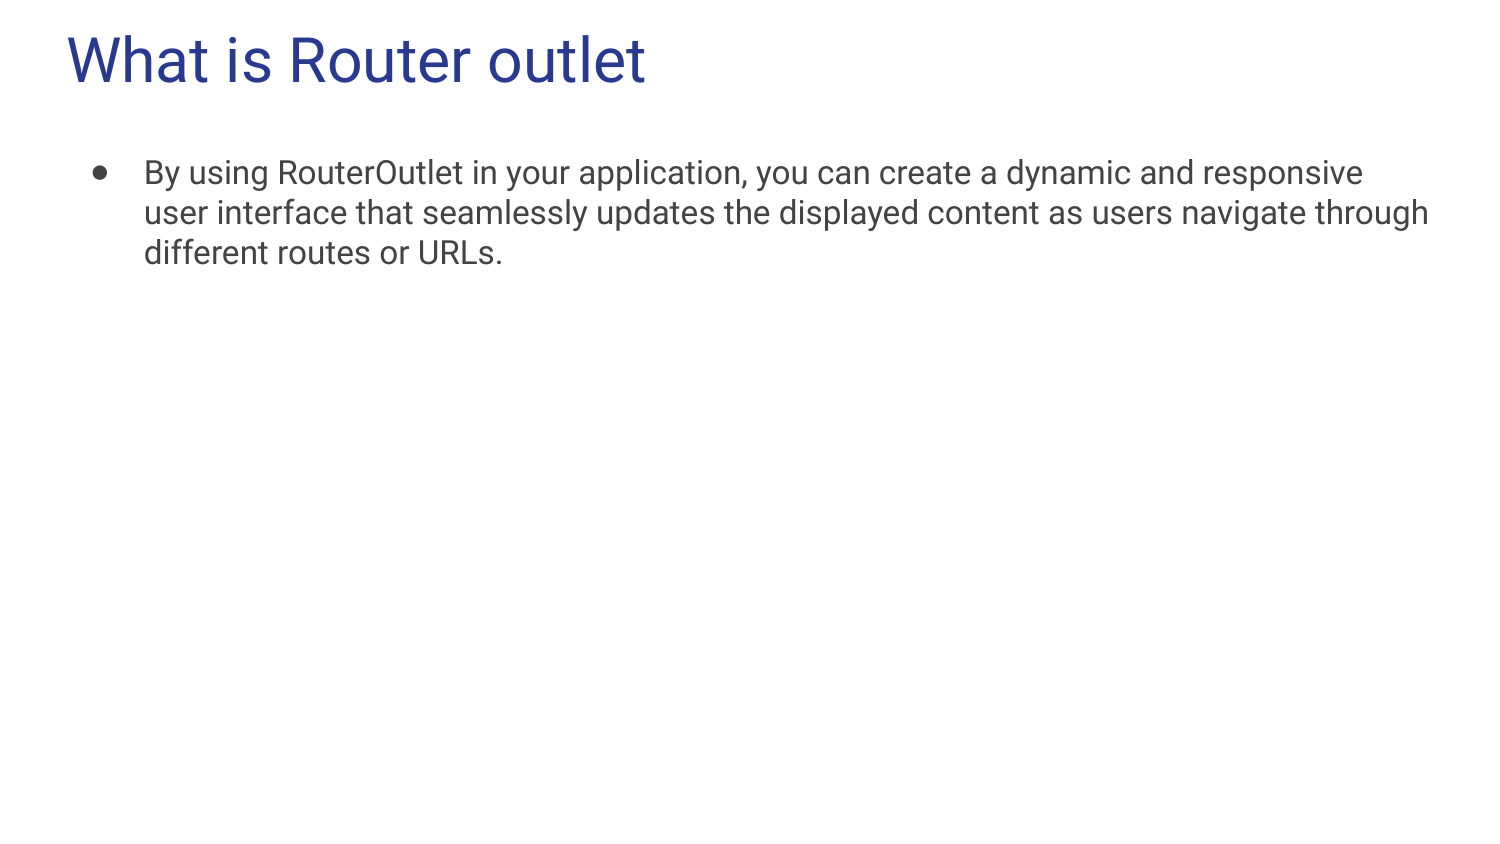

# What is Router outlet
By using RouterOutlet in your application, you can create a dynamic and responsive user interface that seamlessly updates the displayed content as users navigate through different routes or URLs.